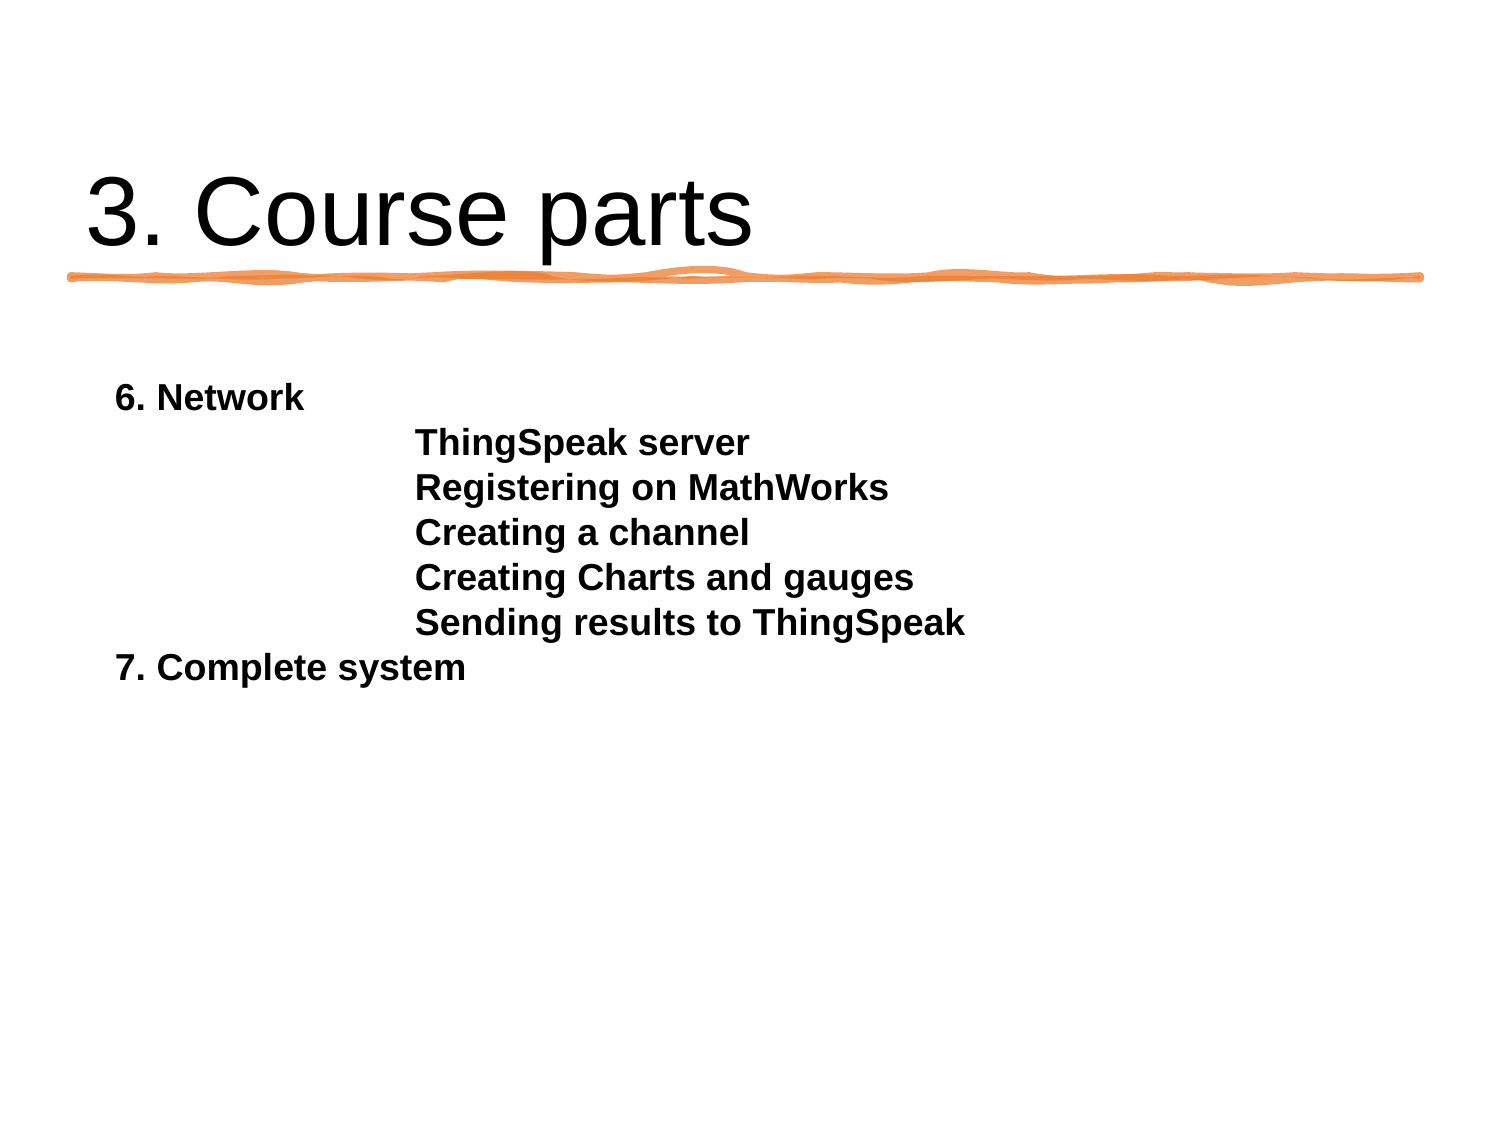

# 3. Course parts

6. Network
		ThingSpeak server
		Registering on MathWorks
		Creating a channel
		Creating Charts and gauges
		Sending results to ThingSpeak
7. Complete system